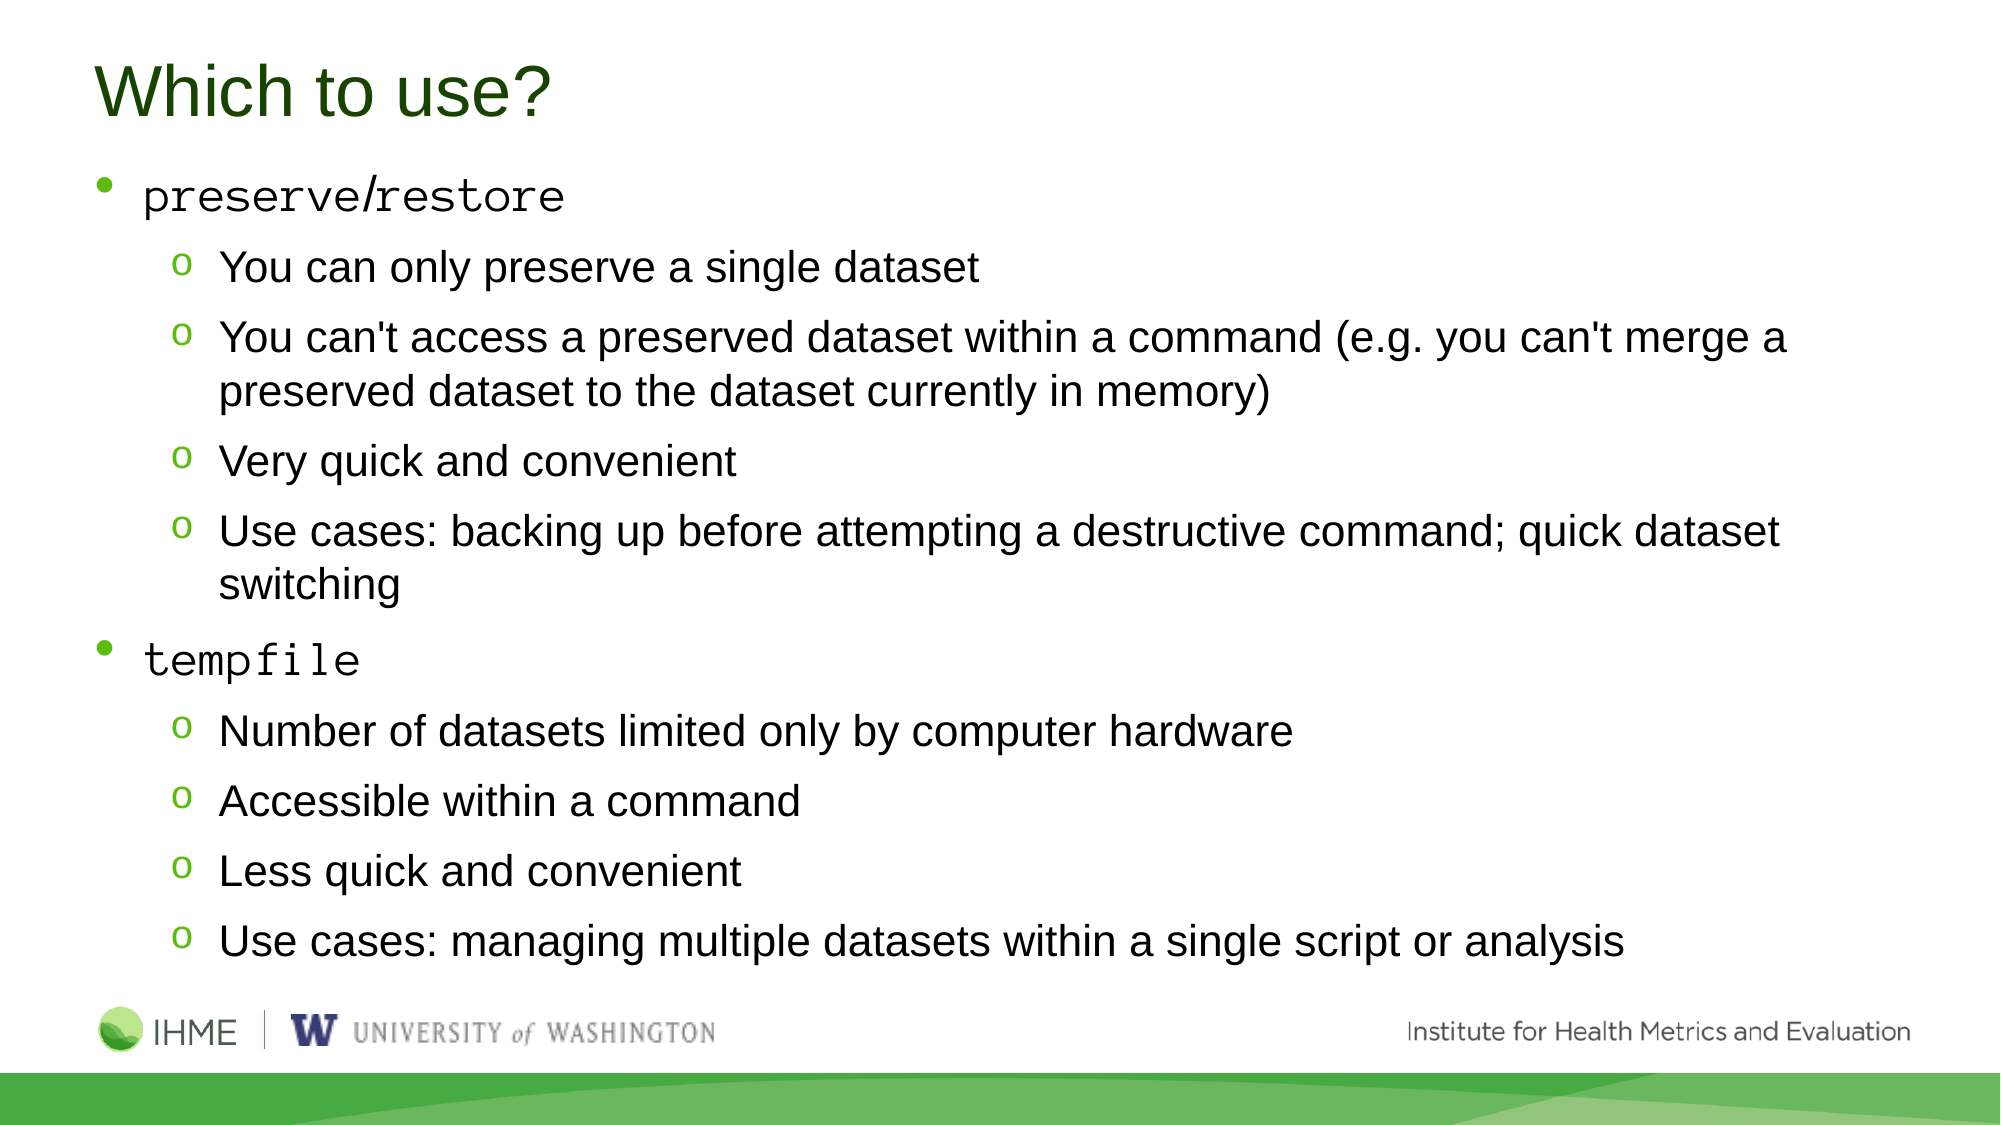

# Which to use?
preserve/restore
You can only preserve a single dataset
You can't access a preserved dataset within a command (e.g. you can't merge a preserved dataset to the dataset currently in memory)
Very quick and convenient
Use cases: backing up before attempting a destructive command; quick dataset switching
tempfile
Number of datasets limited only by computer hardware
Accessible within a command
Less quick and convenient
Use cases: managing multiple datasets within a single script or analysis